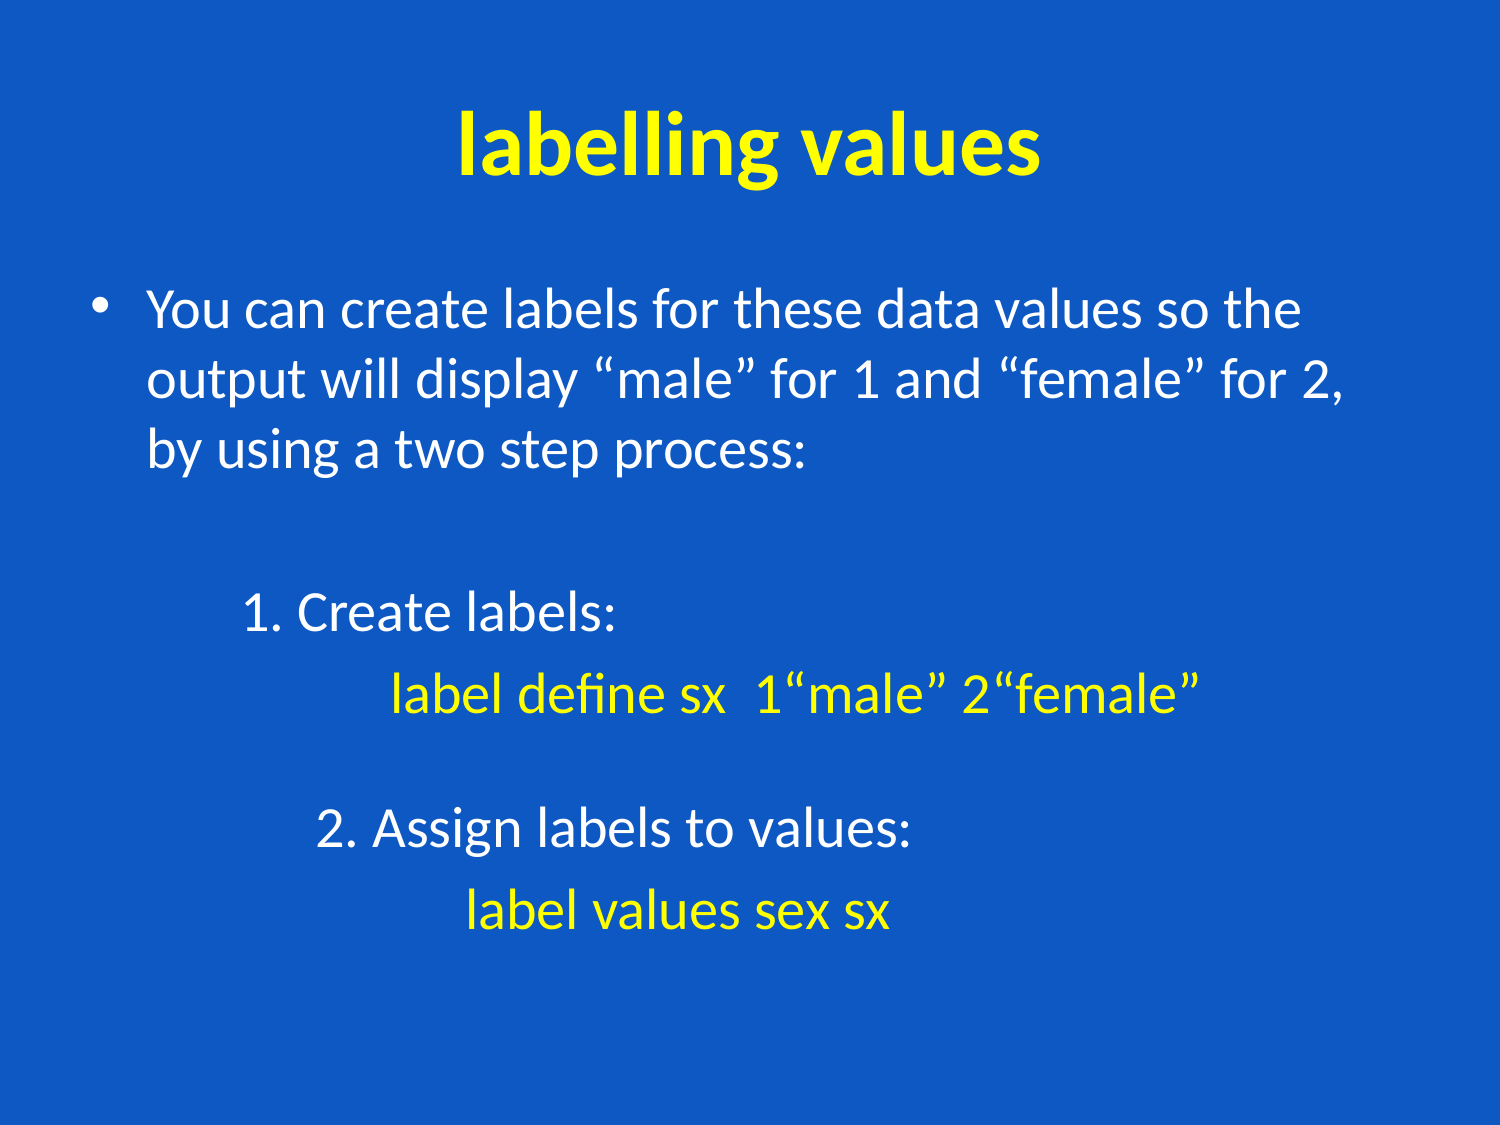

# labelling values
You can create labels for these data values so the output will display “male” for 1 and “female” for 2, by using a two step process:

	1. Create labels:
		label define sx  1“male” 2“female”

	2. Assign labels to values:
		label values sex sx